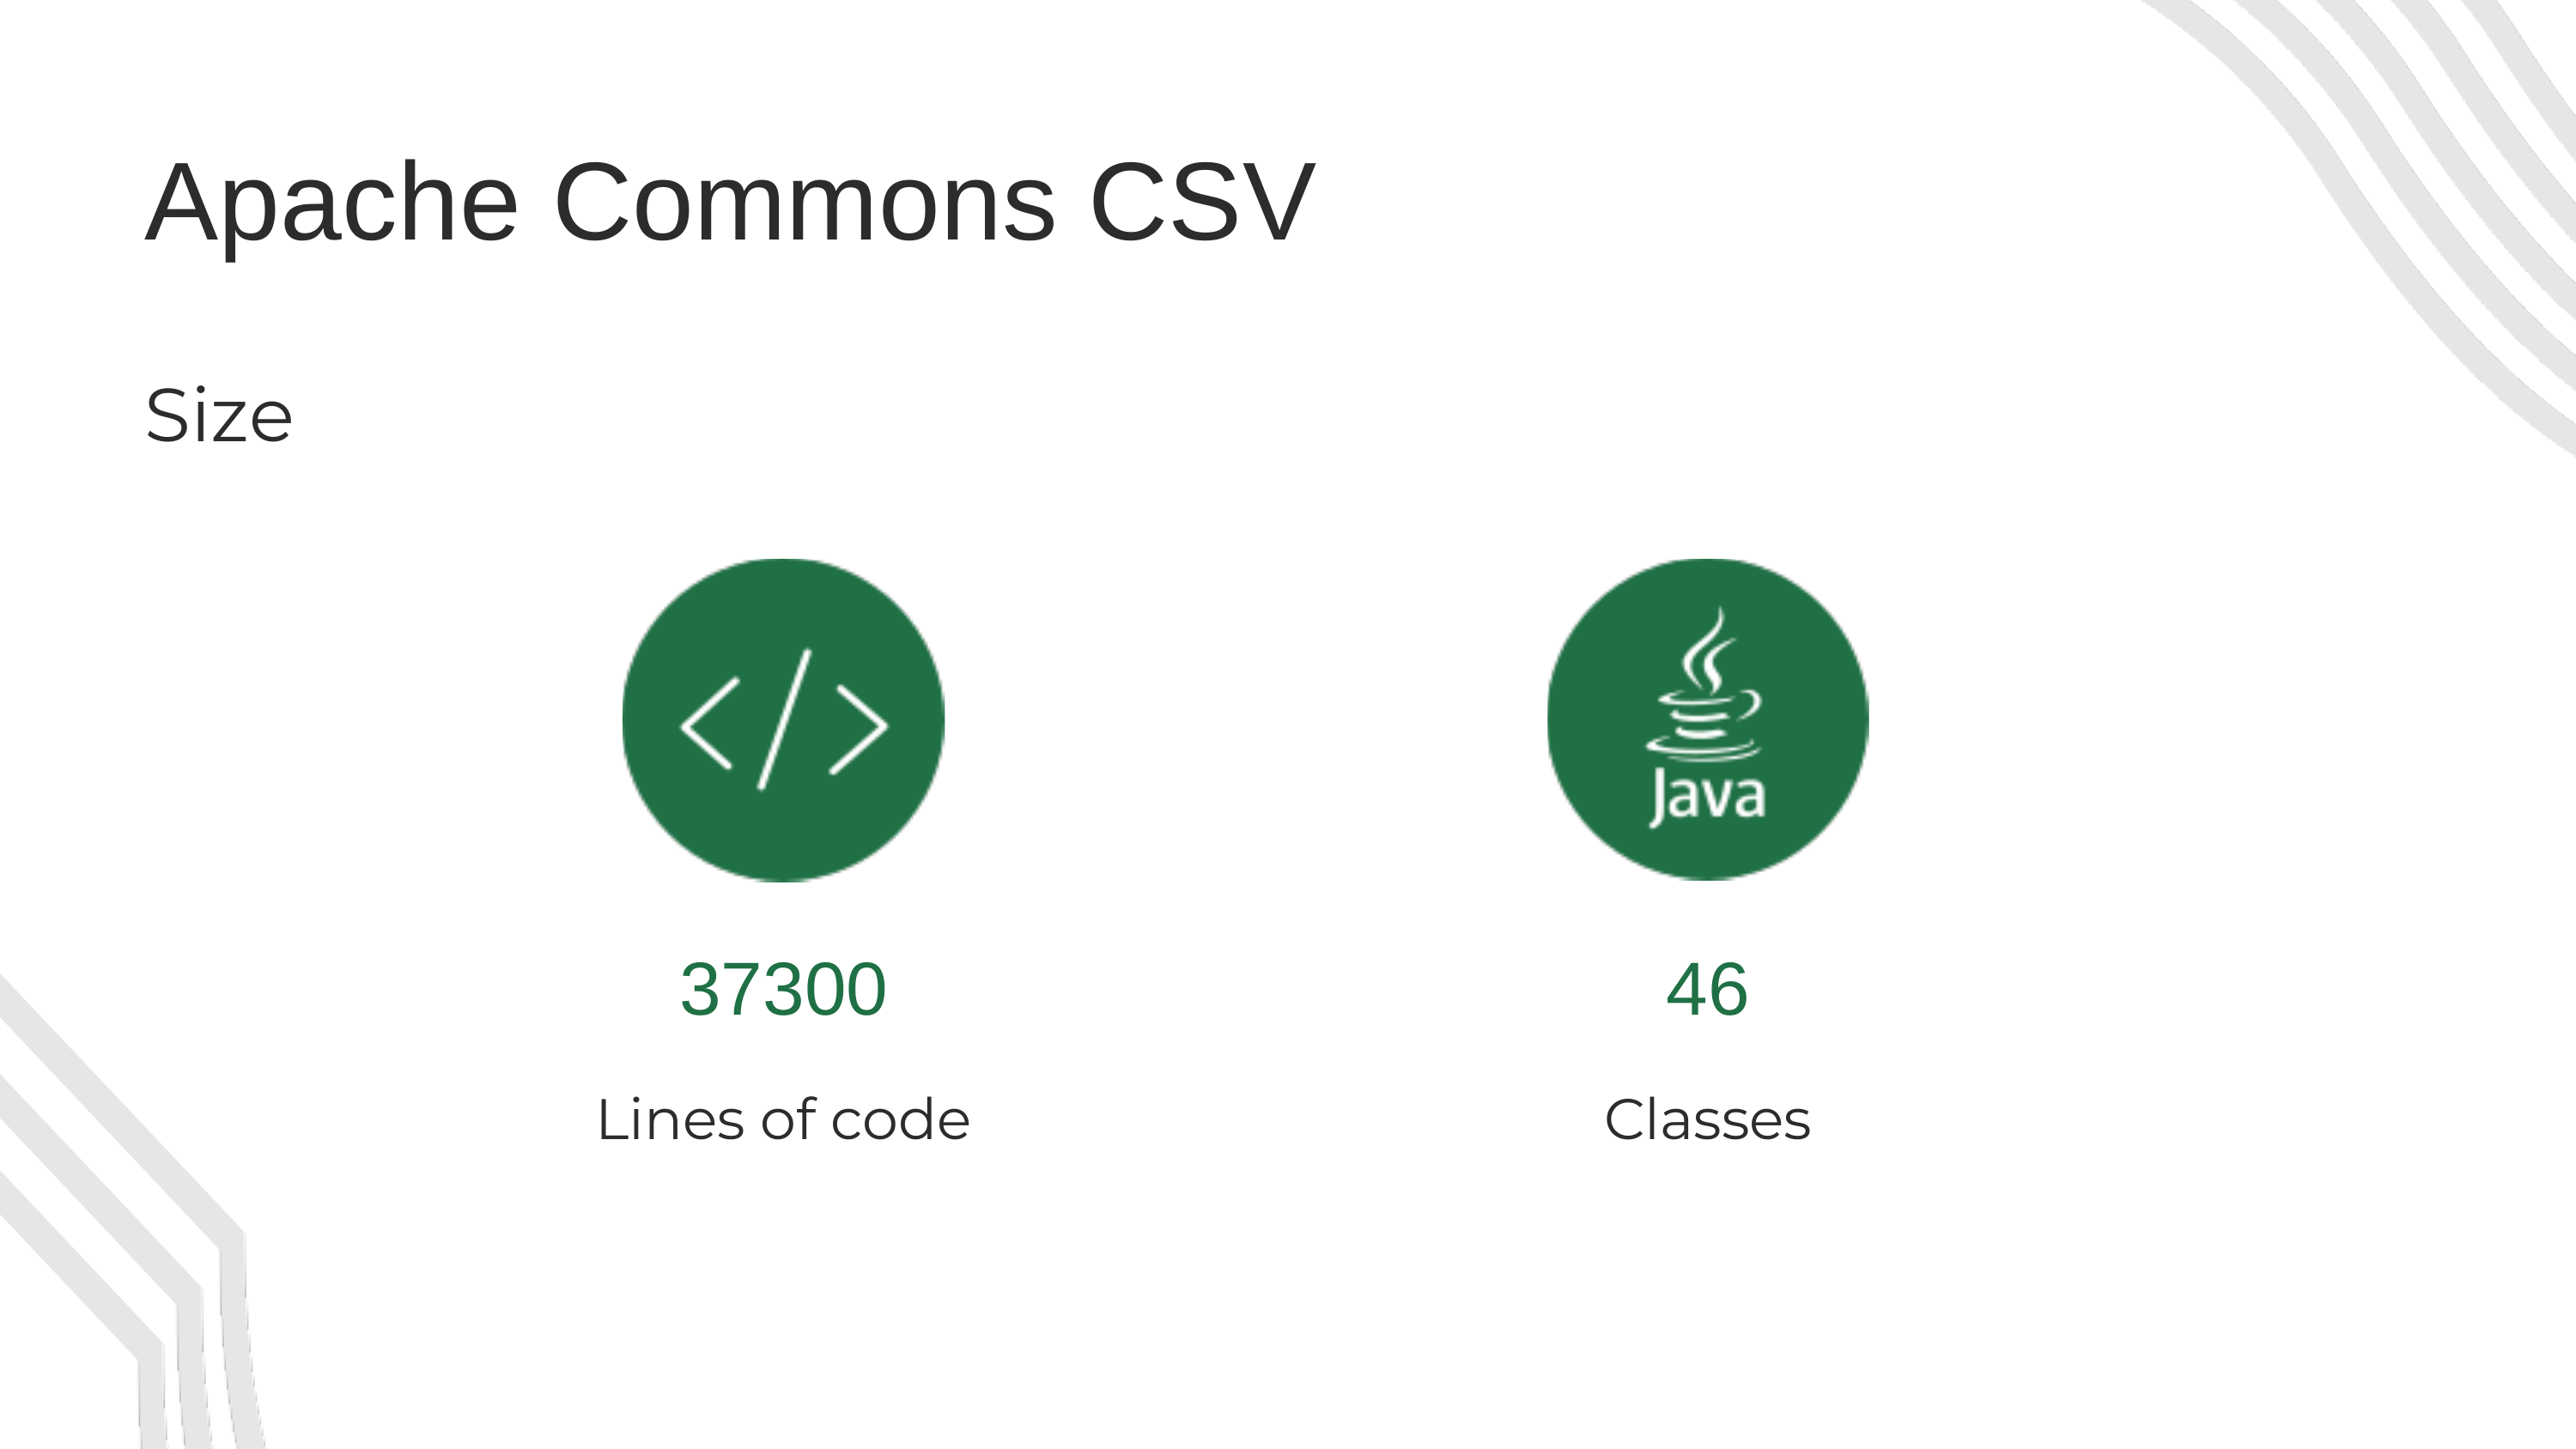

Apache Commons CSV
Size

37300
46

Lines of code
Classes